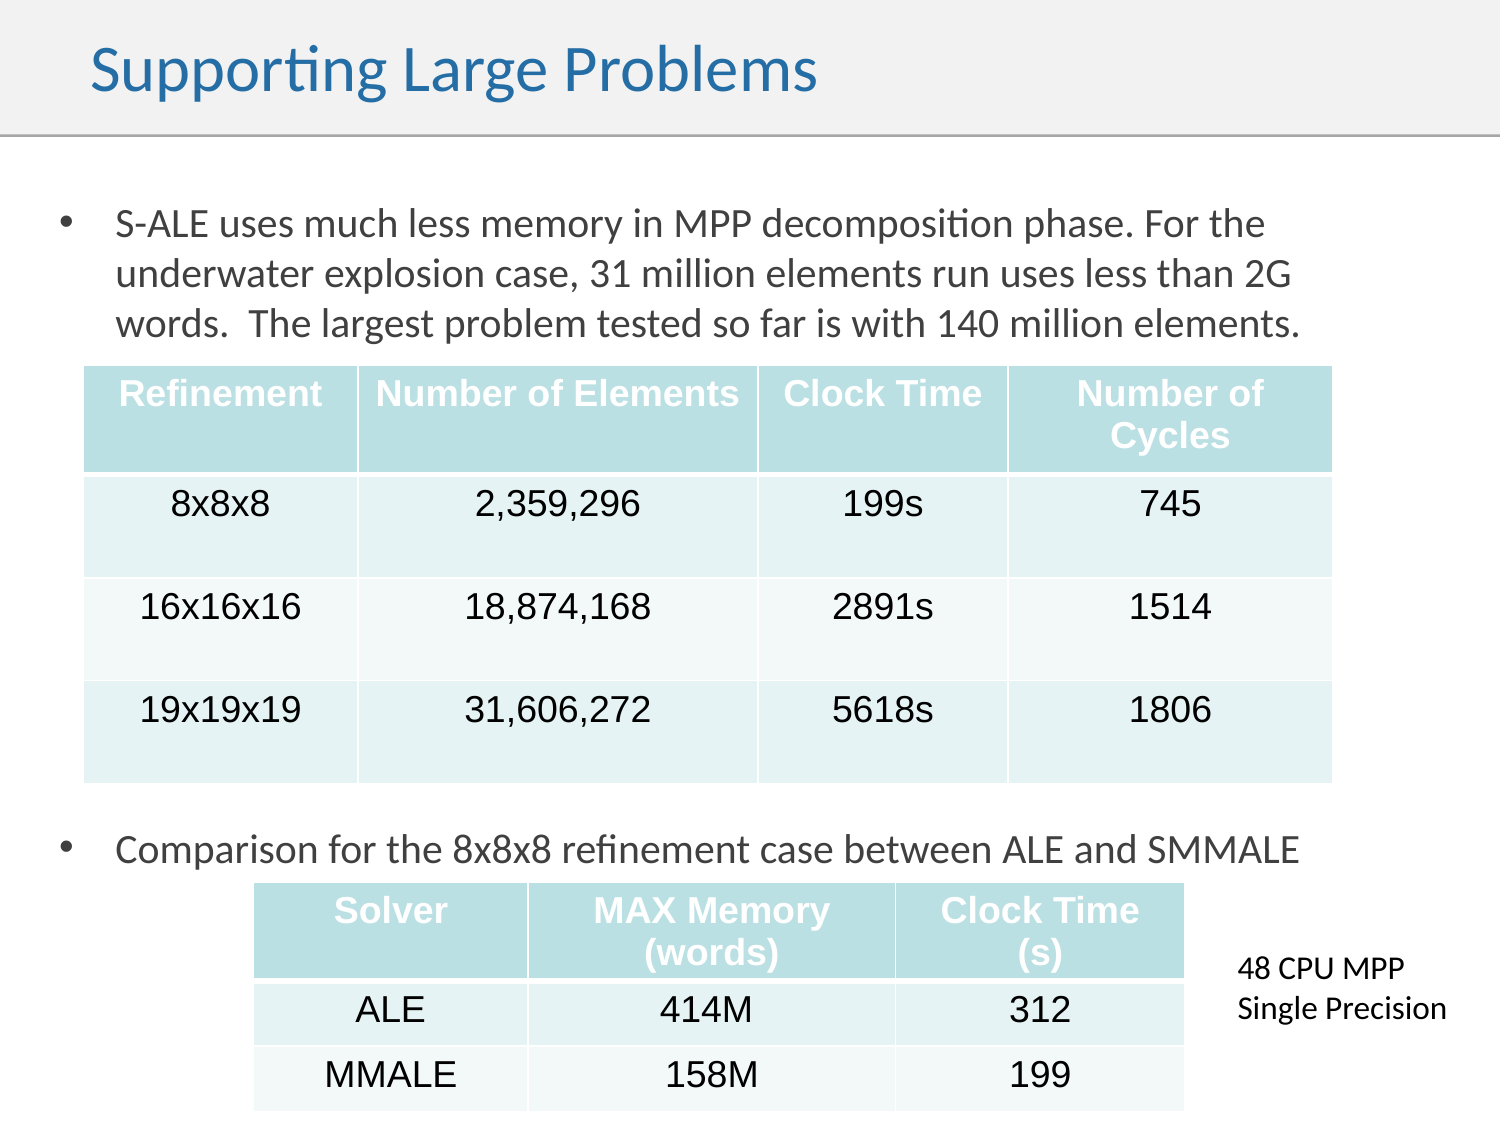

# Supporting Large Problems
S-ALE uses much less memory in MPP decomposition phase. For the underwater explosion case, 31 million elements run uses less than 2G words.  The largest problem tested so far is with 140 million elements.

Comparison for the 8x8x8 refinement case between ALE and SMMALE
| Refinement | Number of Elements | Clock Time | Number of Cycles |
| --- | --- | --- | --- |
| 8x8x8 | 2,359,296 | 199s | 745 |
| 16x16x16 | 18,874,168 | 2891s | 1514 |
| 19x19x19 | 31,606,272 | 5618s | 1806 |
| Solver | MAX Memory (words) | Clock Time (s) |
| --- | --- | --- |
| ALE | 414M | 312 |
| MMALE | 158M | 199 |
48 CPU MPP Single Precision